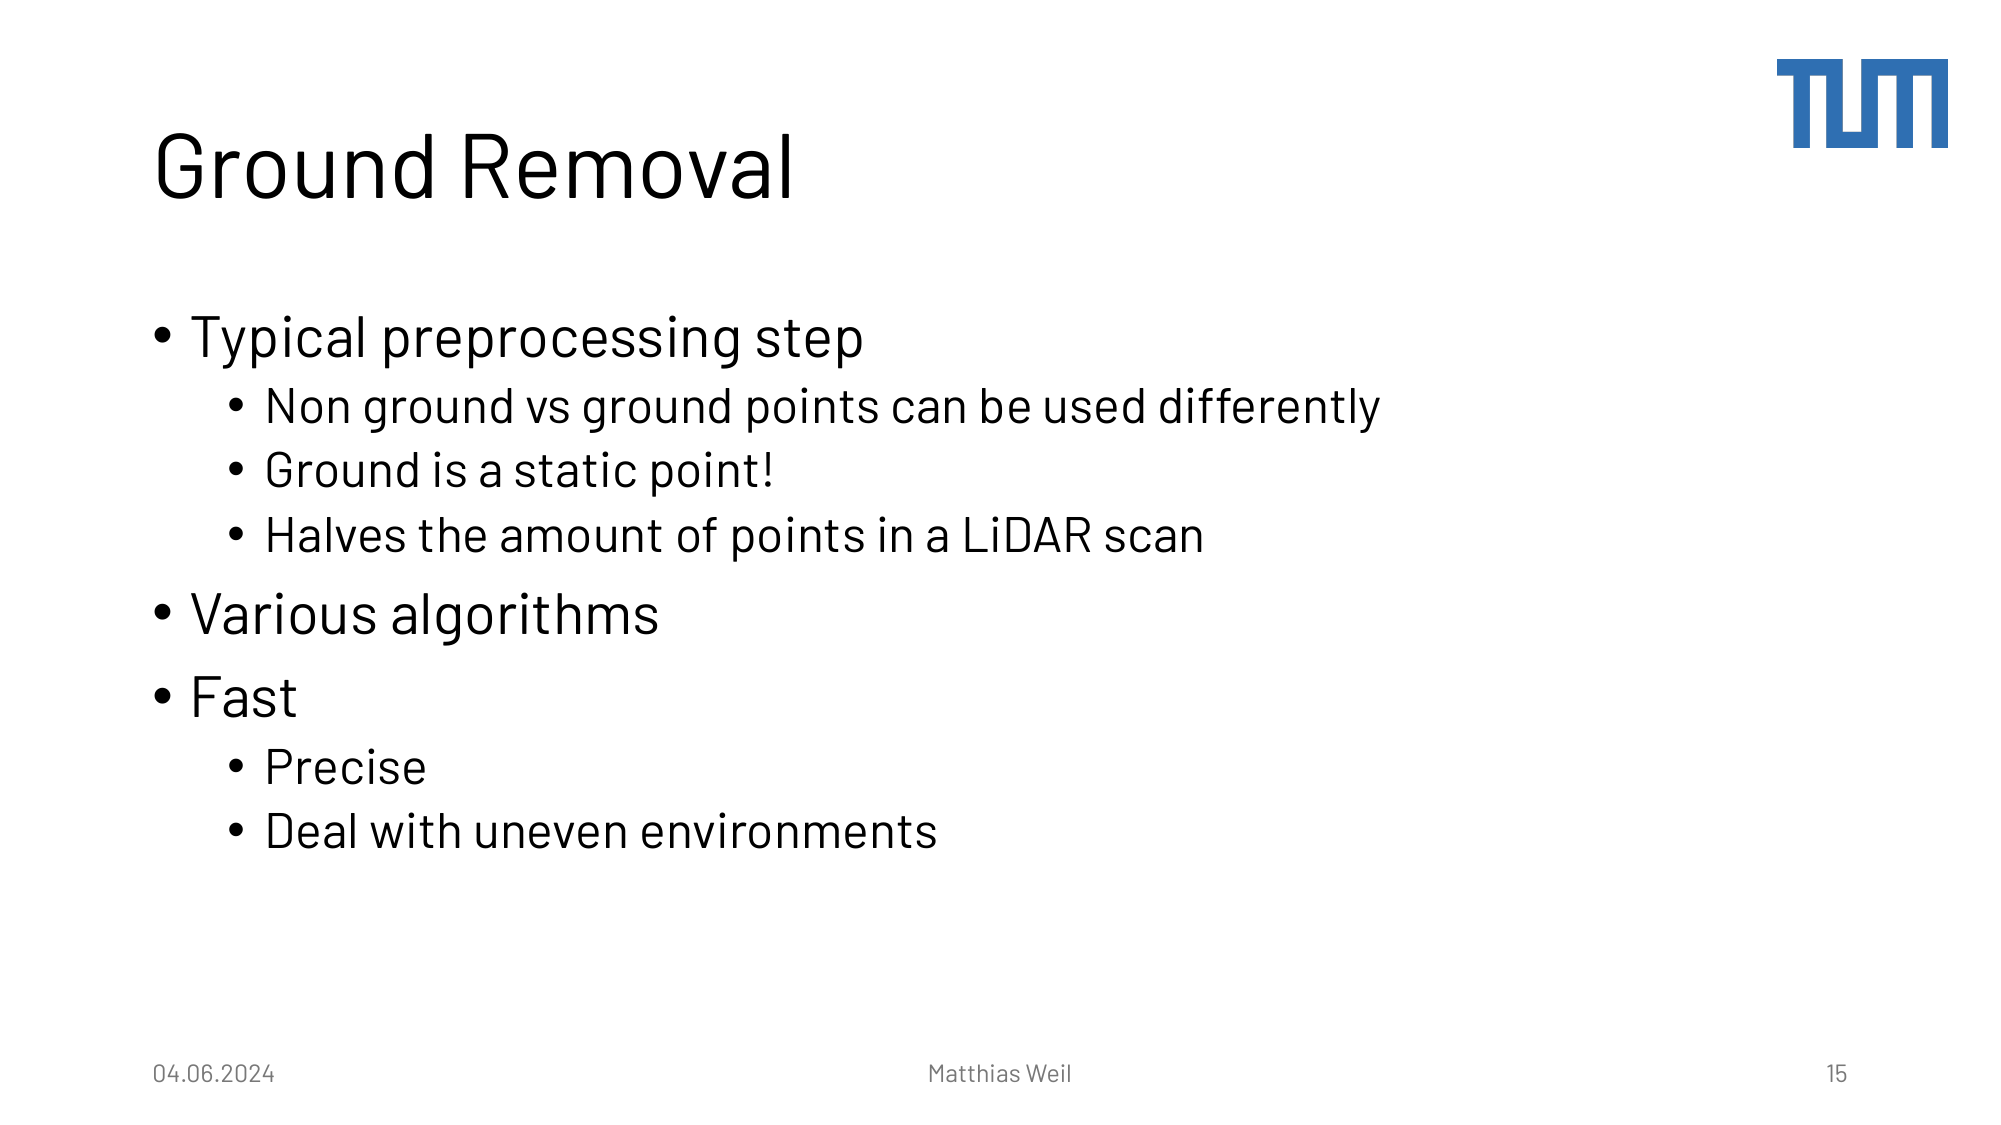

# Ground Removal
Typical preprocessing step
Non ground vs ground points can be used differently
Ground is a static point!
Halves the amount of points in a LiDAR scan
Various algorithms
Fast
Precise
Deal with uneven environments

04.06.2024
Matthias Weil
15